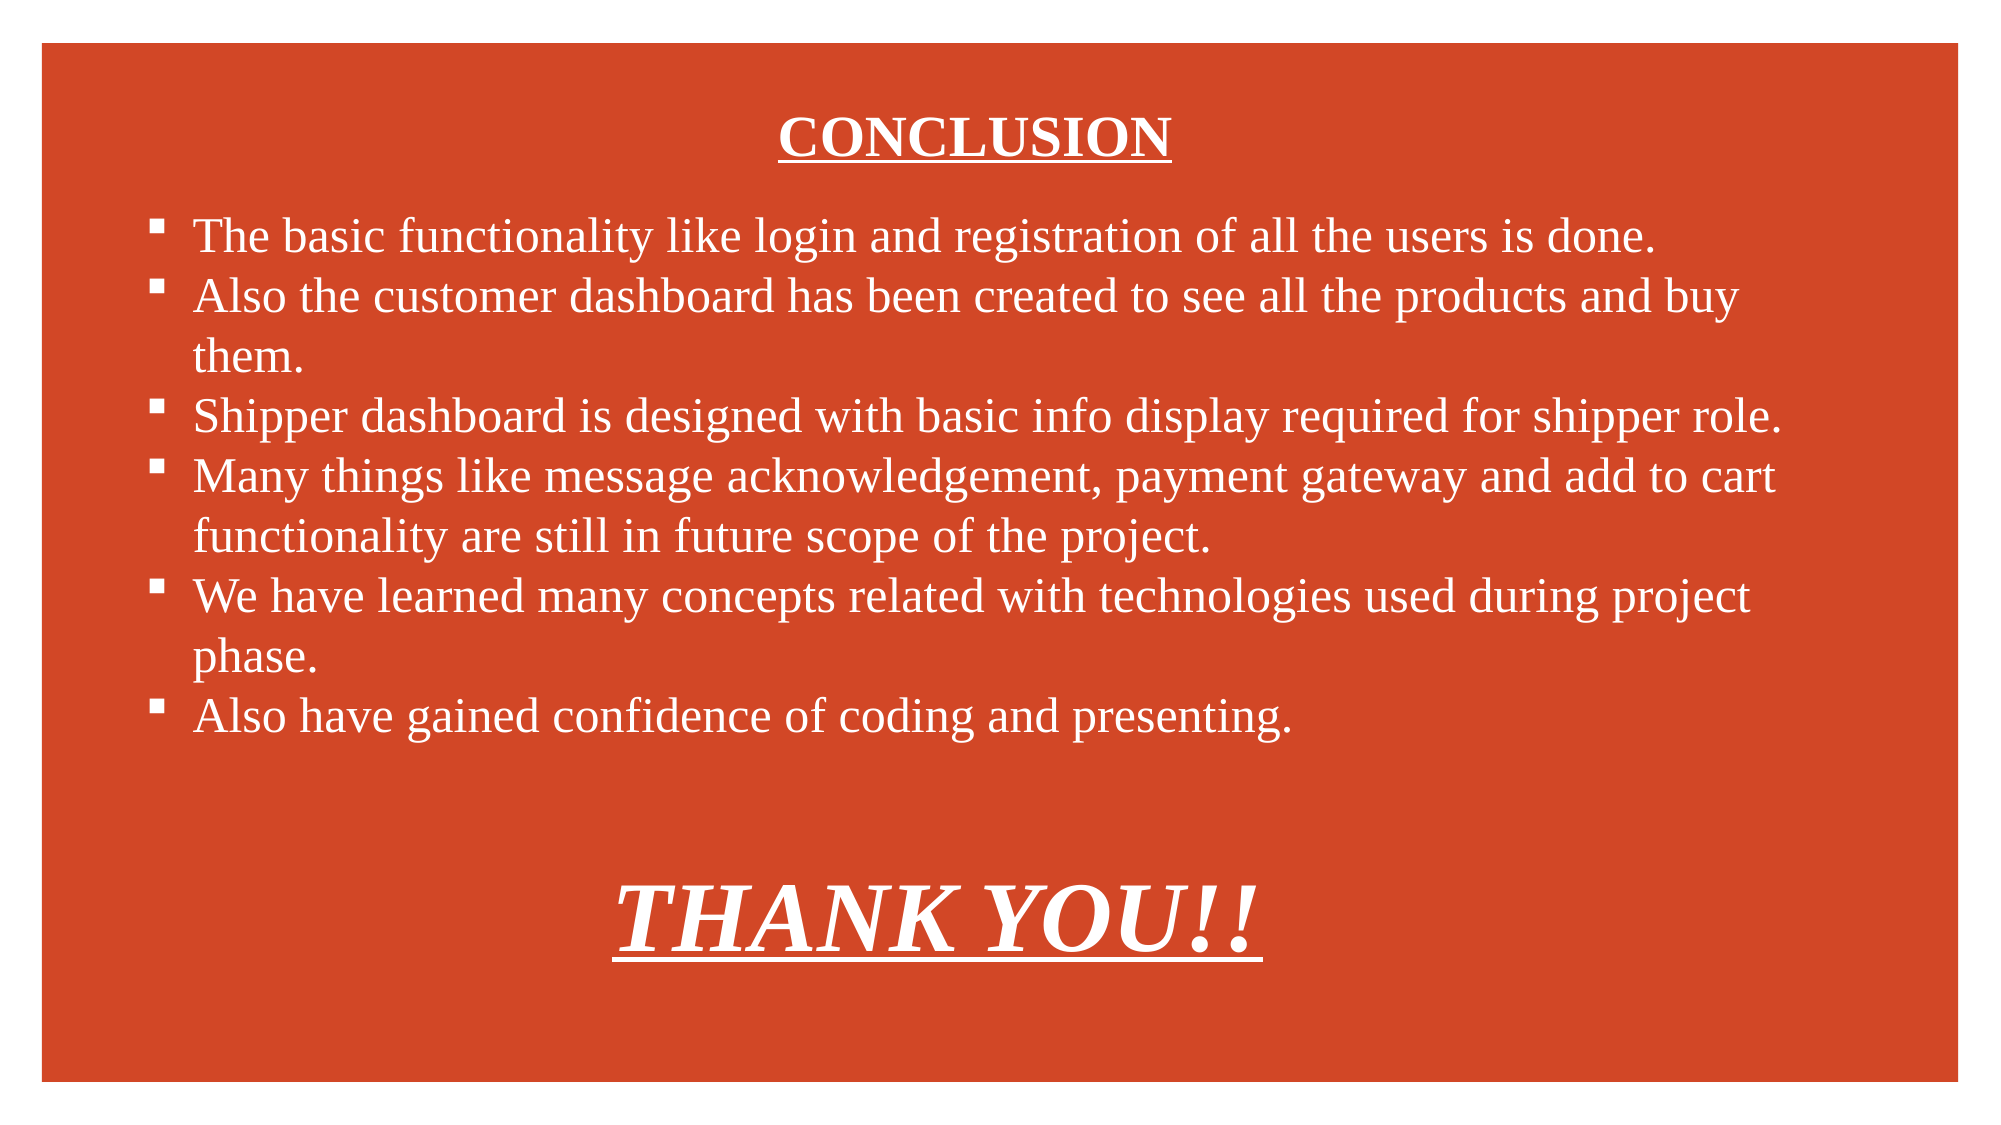

# CONCLUSION
The basic functionality like login and registration of all the users is done.
Also the customer dashboard has been created to see all the products and buy them.
Shipper dashboard is designed with basic info display required for shipper role.
Many things like message acknowledgement, payment gateway and add to cart functionality are still in future scope of the project.
We have learned many concepts related with technologies used during project phase.
Also have gained confidence of coding and presenting.

THANK YOU!!